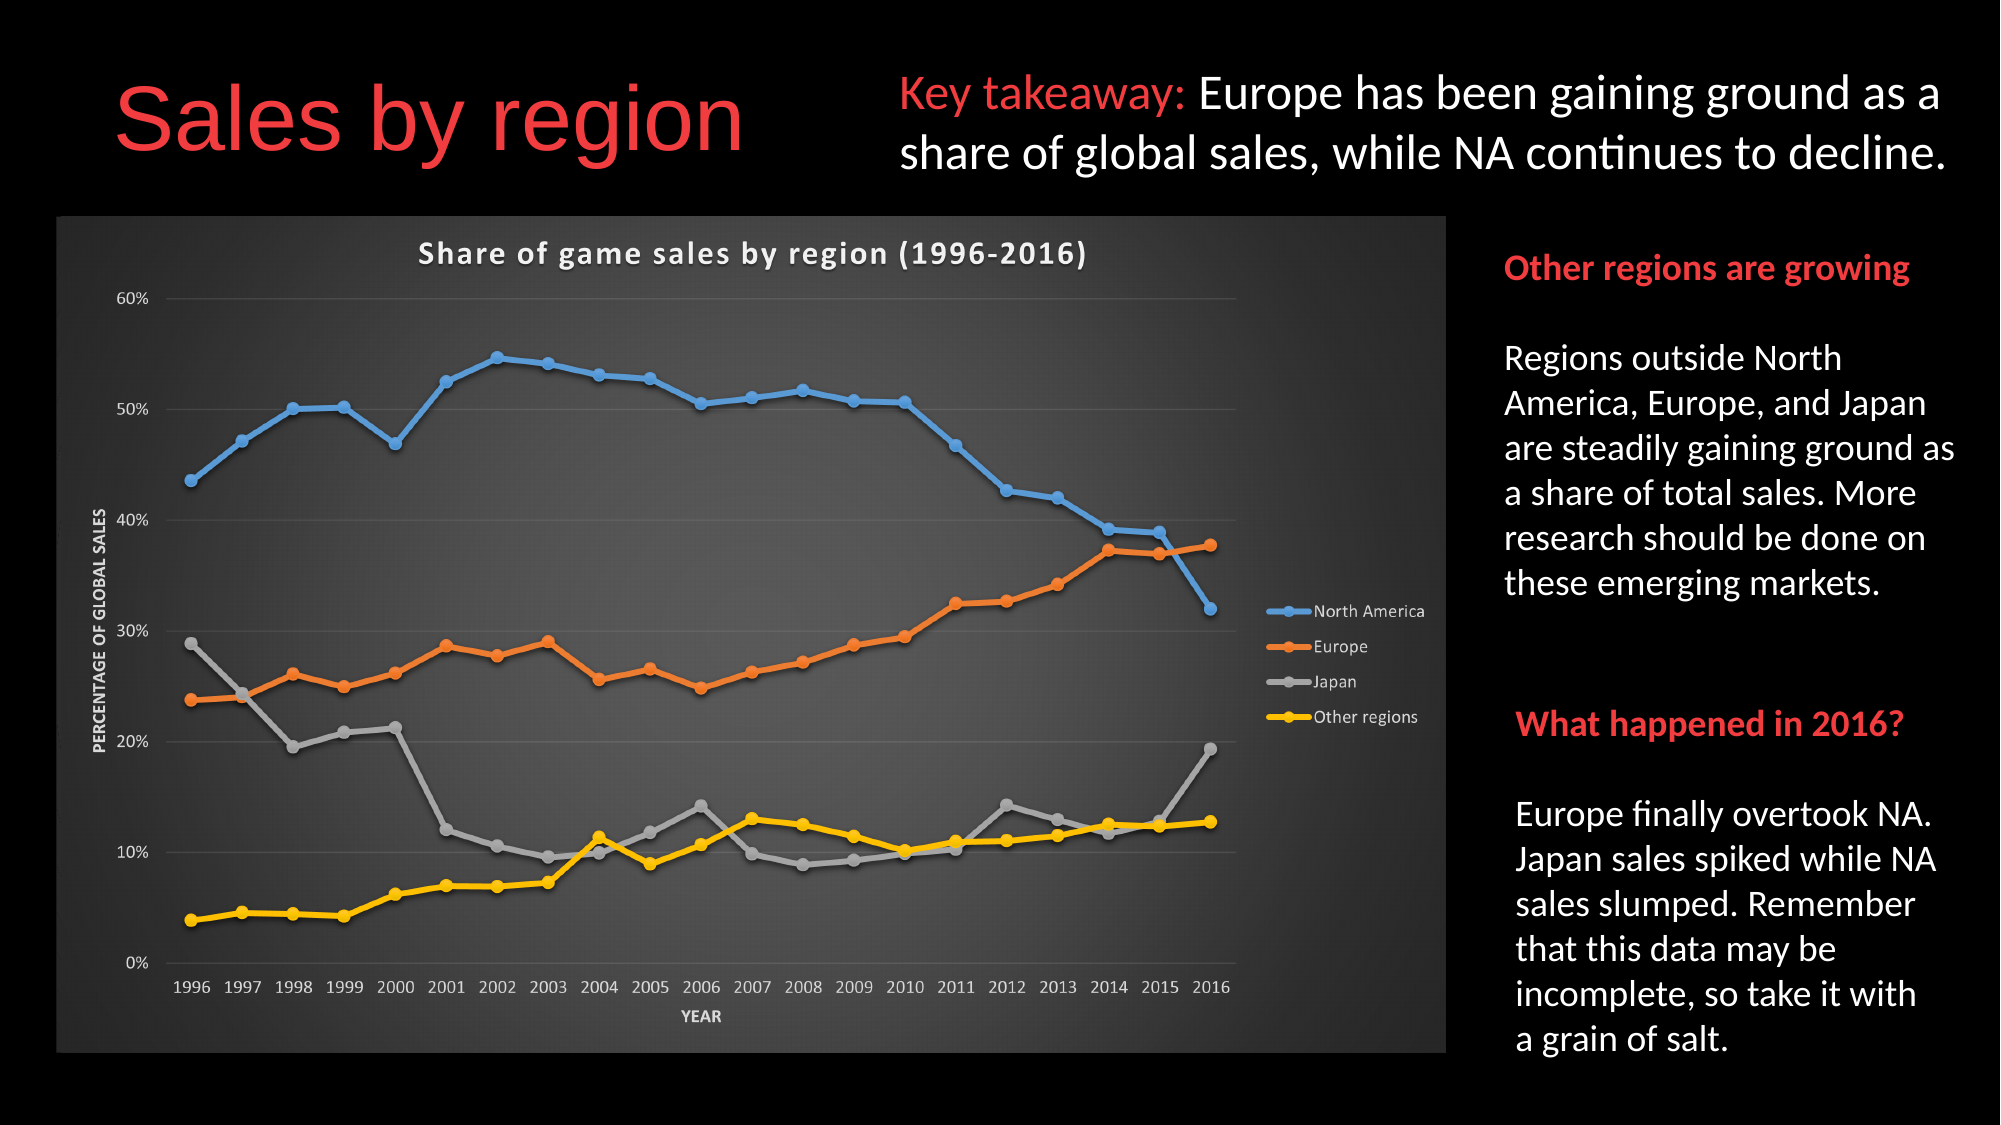

# Sales by region
Key takeaway: Europe has been gaining ground as a share of global sales, while NA continues to decline.

### Chart: Share of game sales by region (1996-2016)

| Category | North America | Europe | Japan | Other regions |
|---|---|---|---|---|
| 1996 | 0.4356515189555612 | 0.23730856138589002 | 0.28842580969118753 | 0.03861410996736119 |
| 1997 | 0.471439944273062 | 0.24042193253059987 | 0.2431585232361426 | 0.045427405712011 |
| 1998 | 0.5004873864389605 | 0.2608492221312443 | 0.19511053924435634 | 0.044176706827309085 |
| 1999 | 0.5016914076491421 | 0.24941298205117995 | 0.20830182672026093 | 0.042384685796155334 |
| 2000 | 0.46879341139114866 | 0.26170867235562595 | 0.21219487993649533 | 0.061867434014685134 |
| 2001 | 0.5248740459166767 | 0.28627025070142126 | 0.12025220985307901 | 0.069870576522763 |
| 2002 | 0.5465968851132715 | 0.27745752427184667 | 0.10558252427184518 | 0.06909890776699124 |
| 2003 | 0.5409808579013591 | 0.29009361464300853 | 0.0955707698756466 | 0.07268408551068974 |
| 2004 | 0.5308482983949849 | 0.25594428942787123 | 0.09932985142257549 | 0.11311440223223859 |
| 2005 | 0.5274861428105678 | 0.26514509292468436 | 0.11798717530703247 | 0.08925116835126619 |
| 2006 | 0.5049900199600867 | 0.2480423767848963 | 0.14150545063718933 | 0.10657531091662968 |
| 2007 | 0.5101940715792257 | 0.2626587969851079 | 0.09863806549711561 | 0.1301113418243084 |
| 2008 | 0.516899544050598 | 0.27165759670539963 | 0.08880717752610756 | 0.12478305633181612 |
| 2009 | 0.5074123989218352 | 0.28712189278227235 | 0.09273734651093213 | 0.11430068882899358 |
| 2010 | 0.5062650802895461 | 0.2943339712122502 | 0.09905982194858269 | 0.1014560279557374 |
| 2011 | 0.4671795965038138 | 0.32450241283746123 | 0.10279268978081073 | 0.10953700653113463 |
| 2012 | 0.4262529570336161 | 0.326731583869727 | 0.14232271551961378 | 0.11046927435770497 |
| 2013 | 0.41987466427932135 | 0.34168904804536093 | 0.12921515965383537 | 0.11497246412197179 |
| 2014 | 0.3915442812639099 | 0.3727933541017672 | 0.11707461800919847 | 0.12538199080255183 |
| 2015 | 0.38882166086825193 | 0.3694978066858288 | 0.12751474814702896 | 0.12343064589320947 |
| 2016 | 0.31946989990131225 | 0.3772733681094047 | 0.1931481742563088 | 0.12716763005780346 |
Other regions are growing

Regions outside North America, Europe, and Japan are steadily gaining ground as a share of total sales. More research should be done on these emerging markets.
What happened in 2016?

Europe finally overtook NA. Japan sales spiked while NA sales slumped. Remember that this data may be incomplete, so take it with a grain of salt.